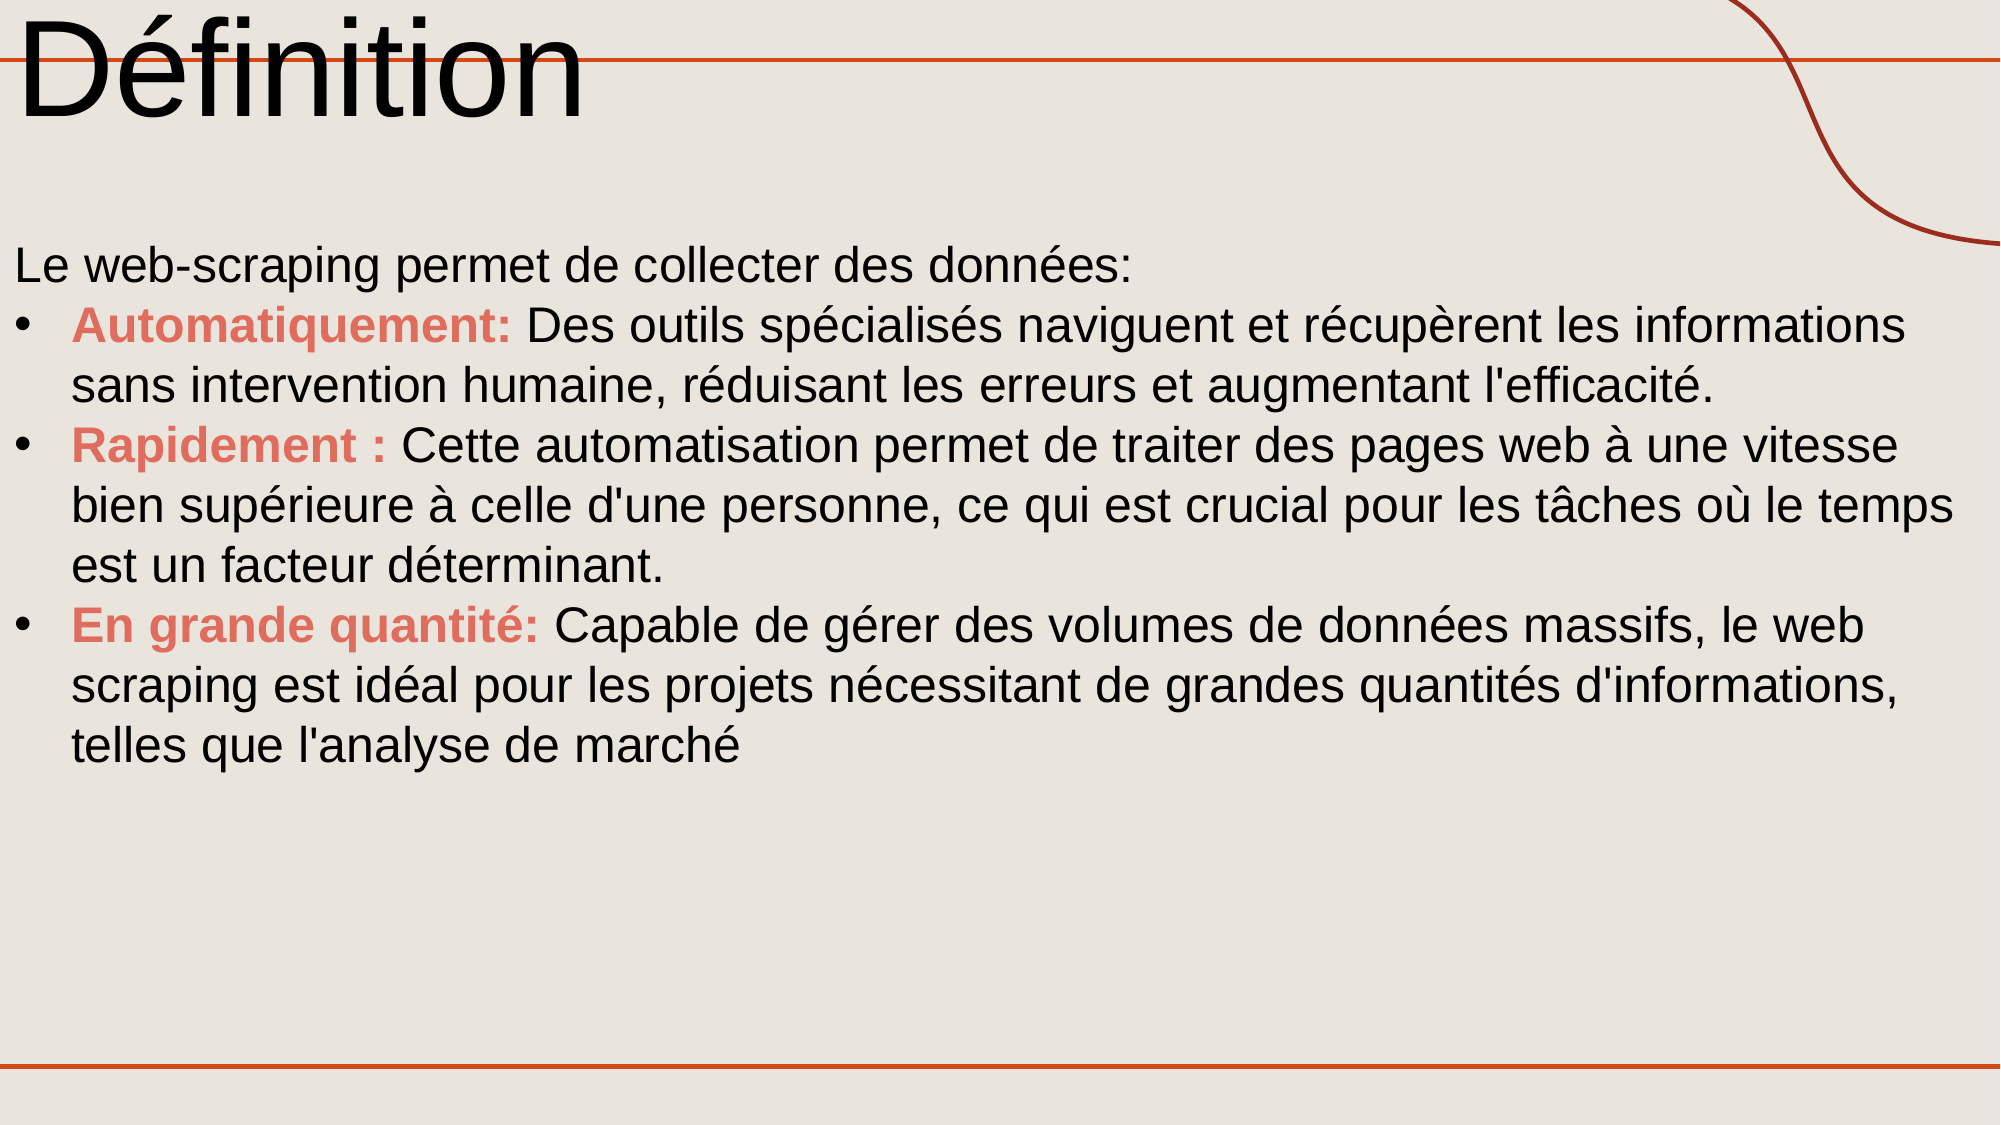

# Définition
Le web-scraping permet de collecter des données:
Automatiquement: Des outils spécialisés naviguent et récupèrent les informations sans intervention humaine, réduisant les erreurs et augmentant l'efficacité.
Rapidement : Cette automatisation permet de traiter des pages web à une vitesse bien supérieure à celle d'une personne, ce qui est crucial pour les tâches où le temps est un facteur déterminant.
En grande quantité: Capable de gérer des volumes de données massifs, le web scraping est idéal pour les projets nécessitant de grandes quantités d'informations, telles que l'analyse de marché